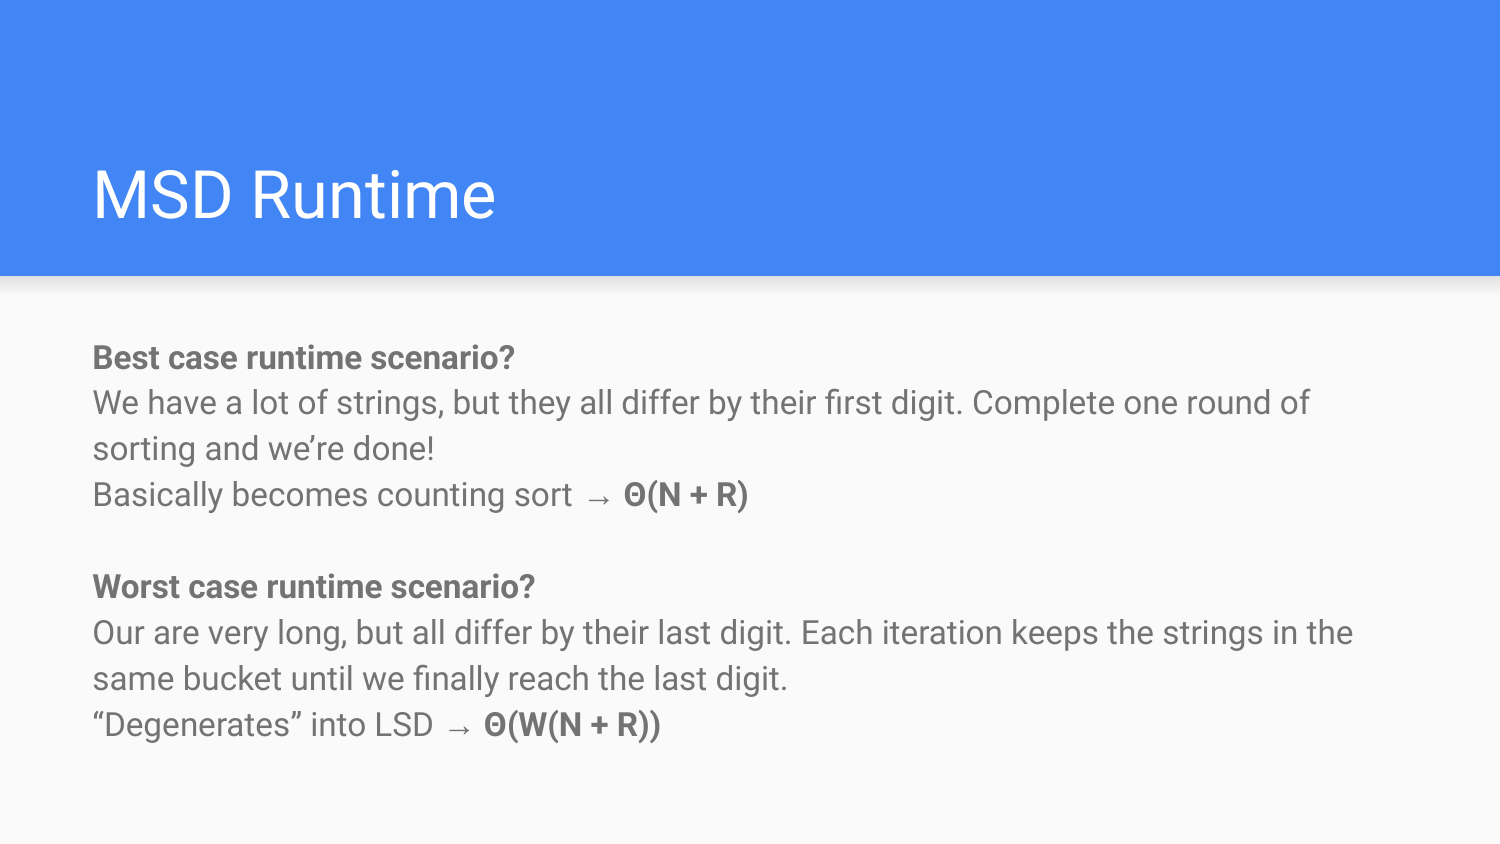

# MSD Runtime
Best case runtime scenario?
We have a lot of strings, but they all differ by their first digit. Complete one round of sorting and we’re done!
Basically becomes counting sort → Θ(N + R)

Worst case runtime scenario?
Our are very long, but all differ by their last digit. Each iteration keeps the strings in the same bucket until we finally reach the last digit.
“Degenerates” into LSD → Θ(W(N + R))